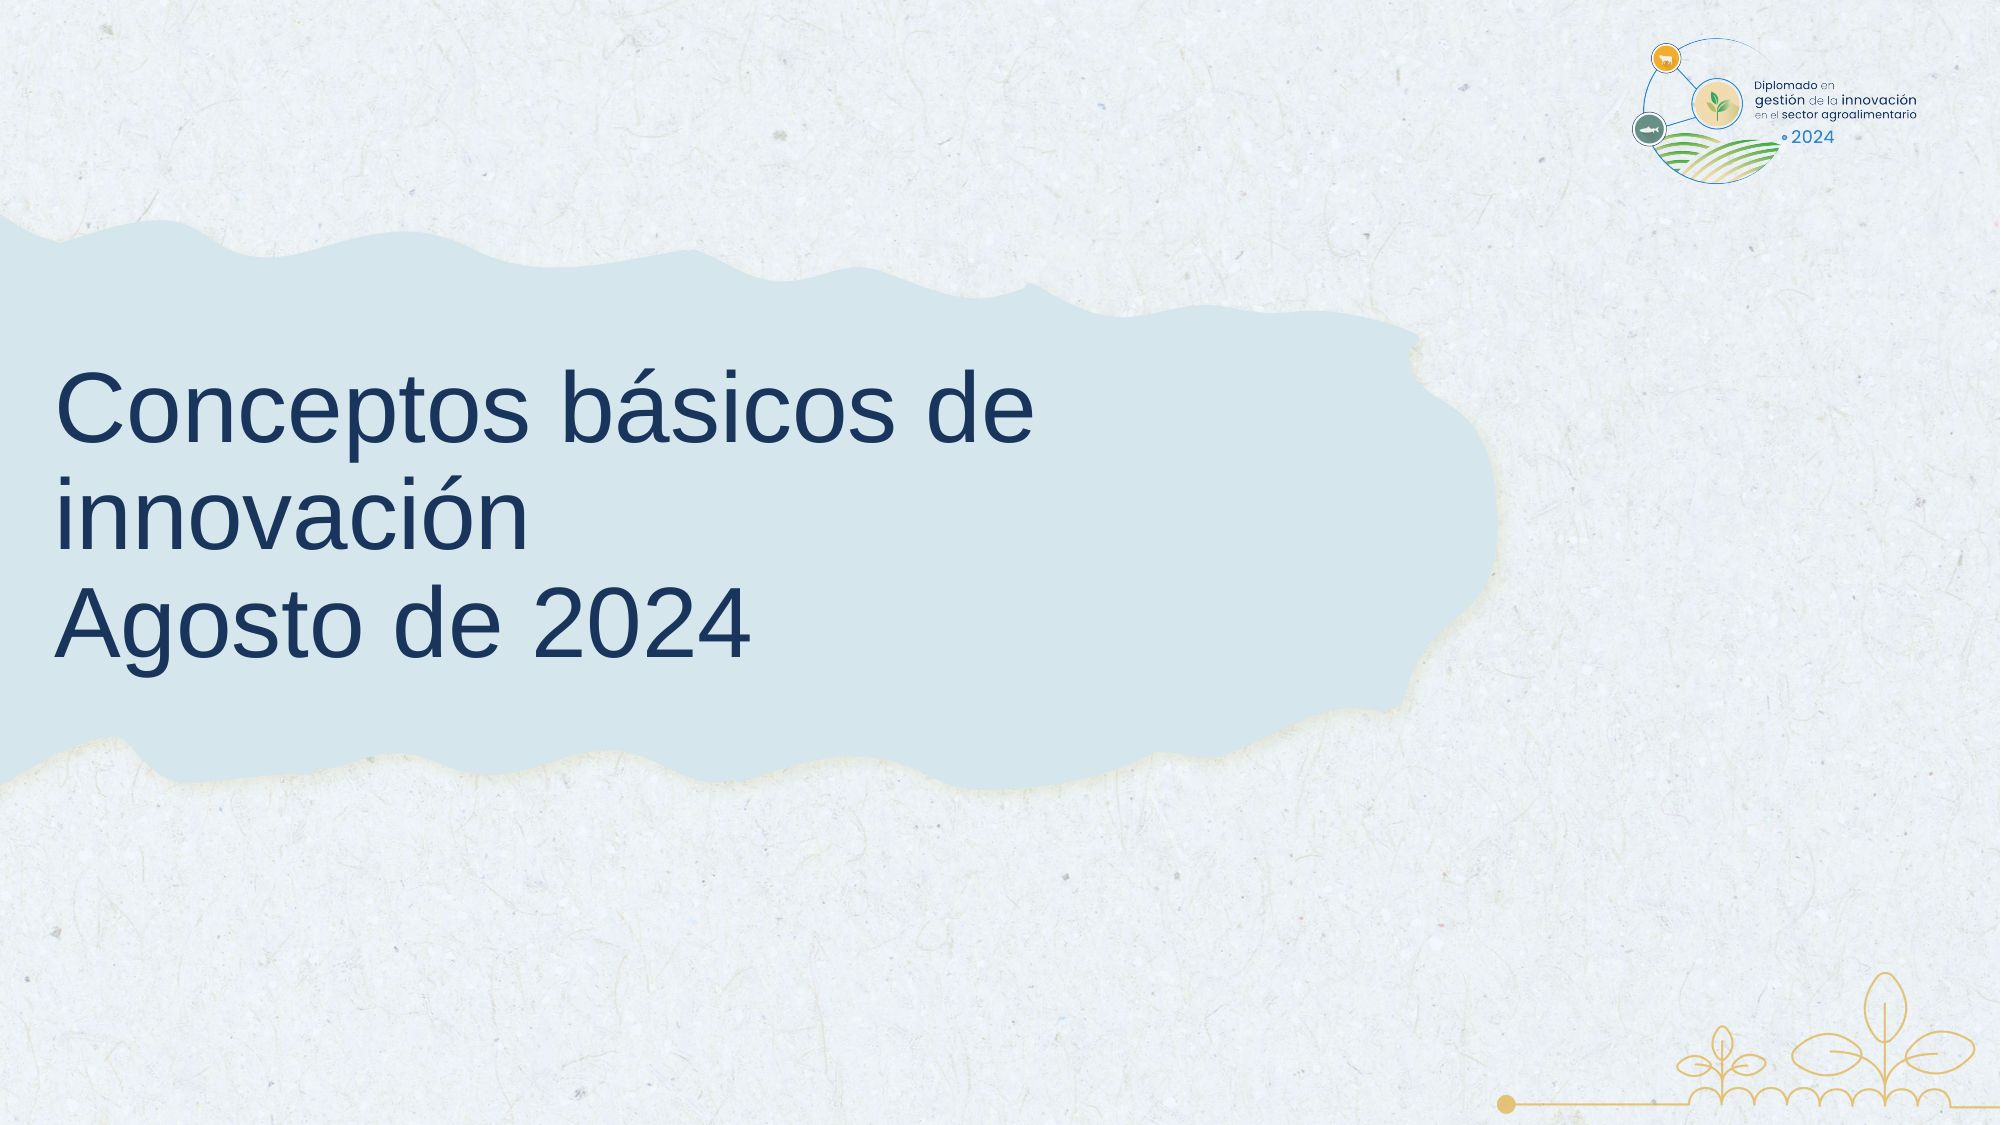

# Conceptos básicos de innovación Agosto de 2024